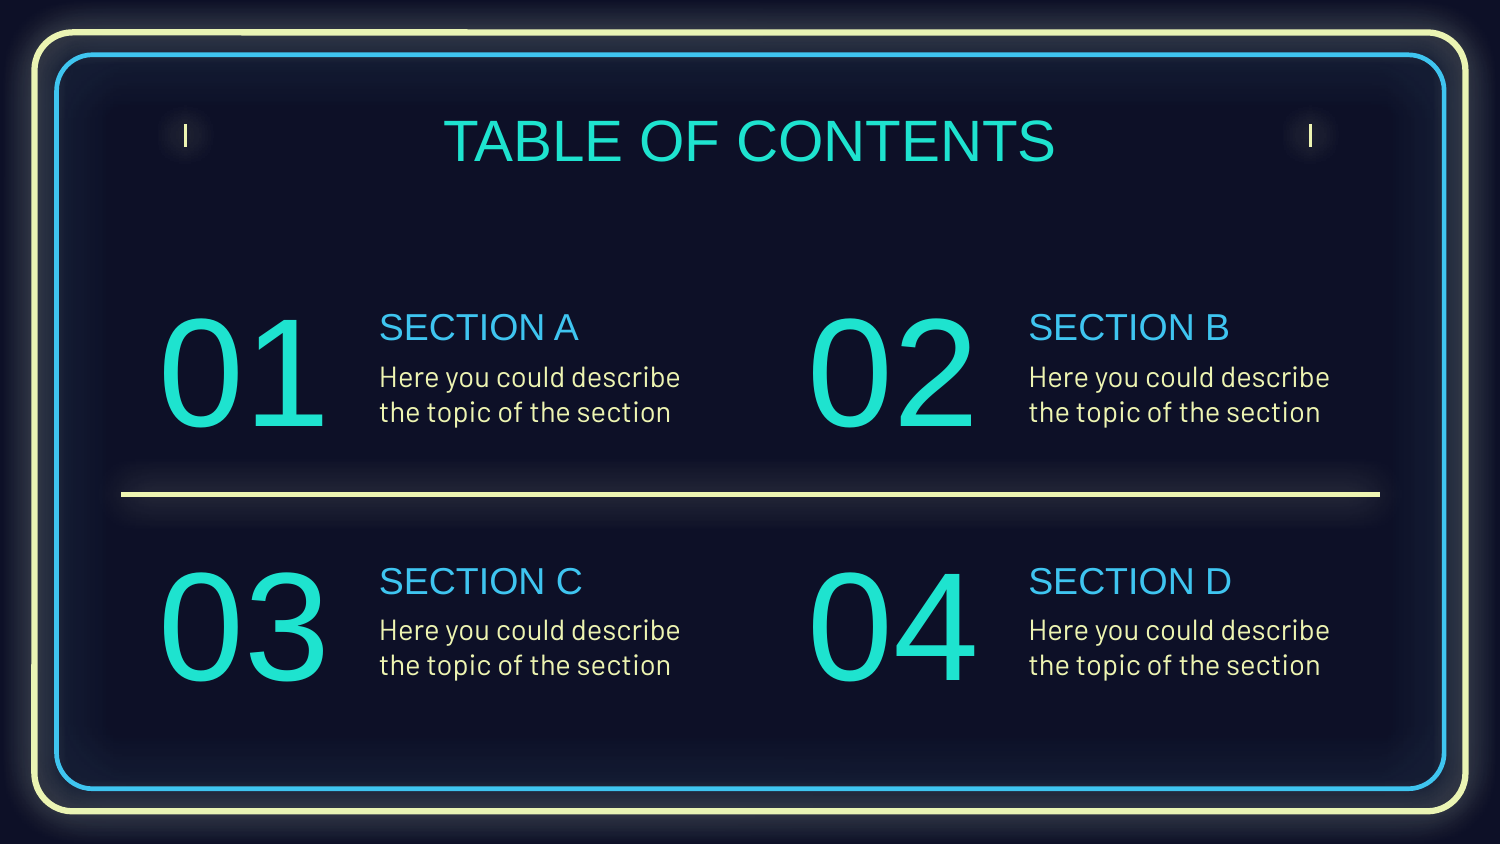

# TABLE OF CONTENTS
01
02
SECTION A
SECTION B
Here you could describe the topic of the section
Here you could describe the topic of the section
03
04
SECTION C
SECTION D
Here you could describe the topic of the section
Here you could describe the topic of the section